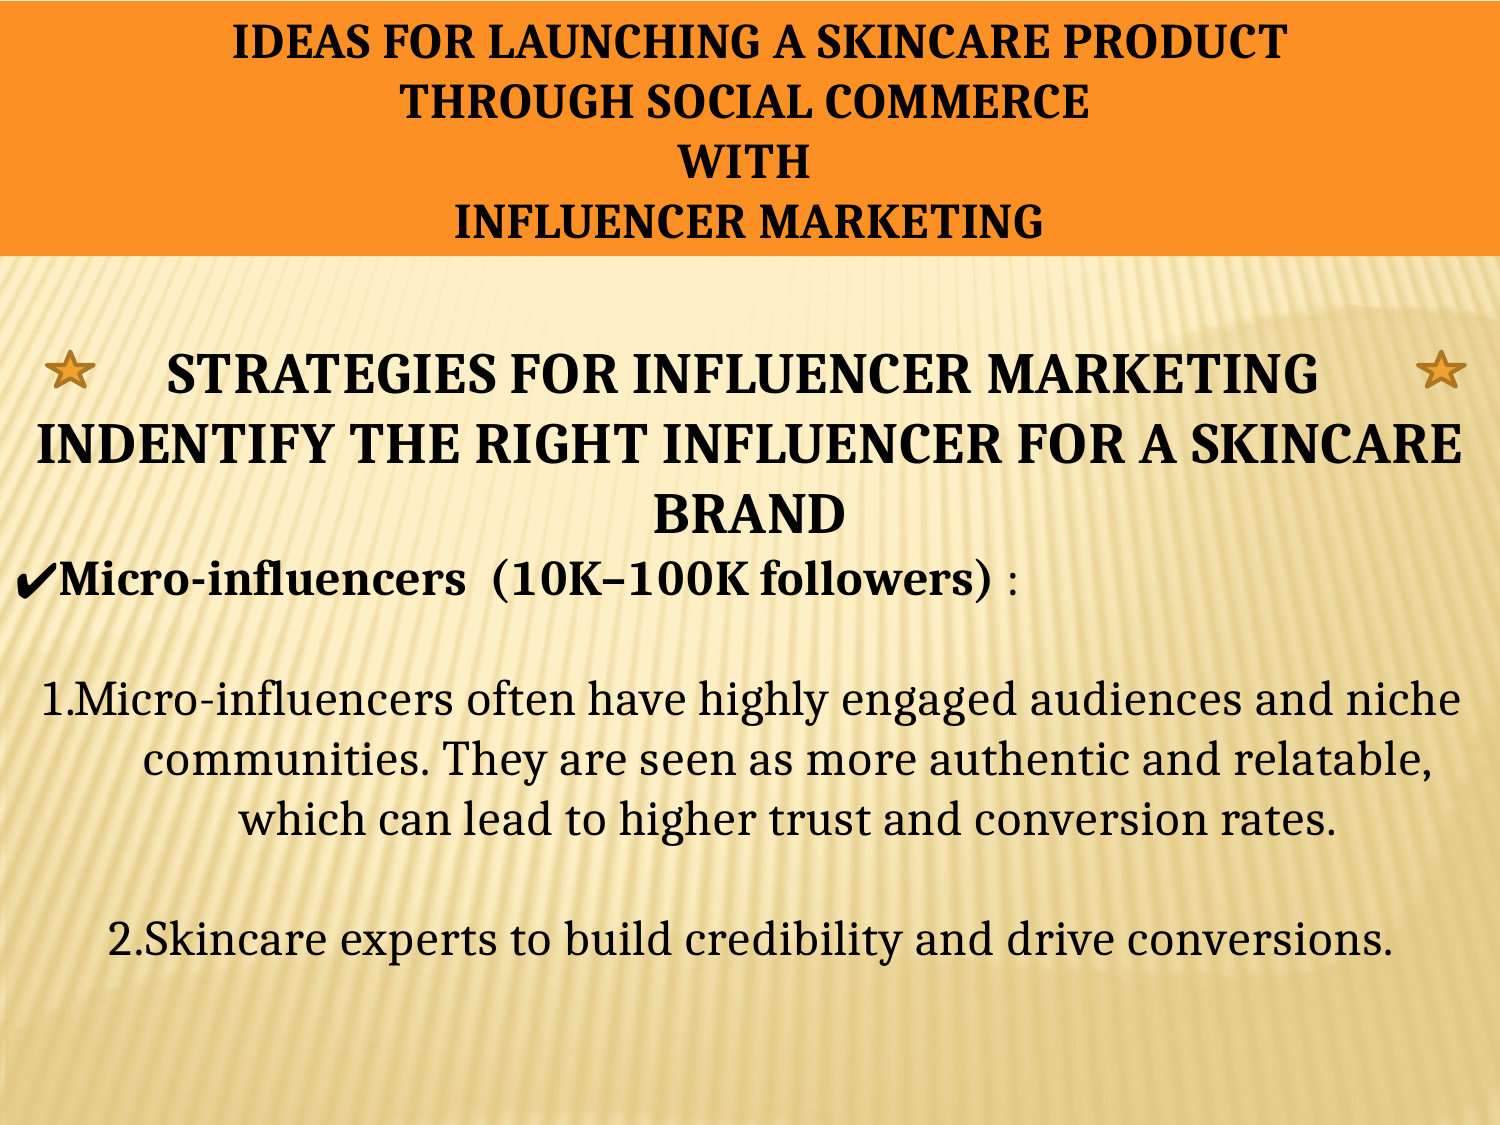

IDEAS FOR LAUNCHING A SKINCARE PRODUCT THROUGH SOCIAL COMMERCE
WITH
INFLUENCER MARKETING
STRATEGIES FOR INFLUENCER MARKETING
INDENTIFY THE RIGHT INFLUENCER FOR A SKINCARE BRAND
Micro-influencers  (10K–100K followers) :

1.Micro-influencers often have highly engaged audiences and niche communities. They are seen as more authentic and relatable, which can lead to higher trust and conversion rates.

2.Skincare experts to build credibility and drive conversions.